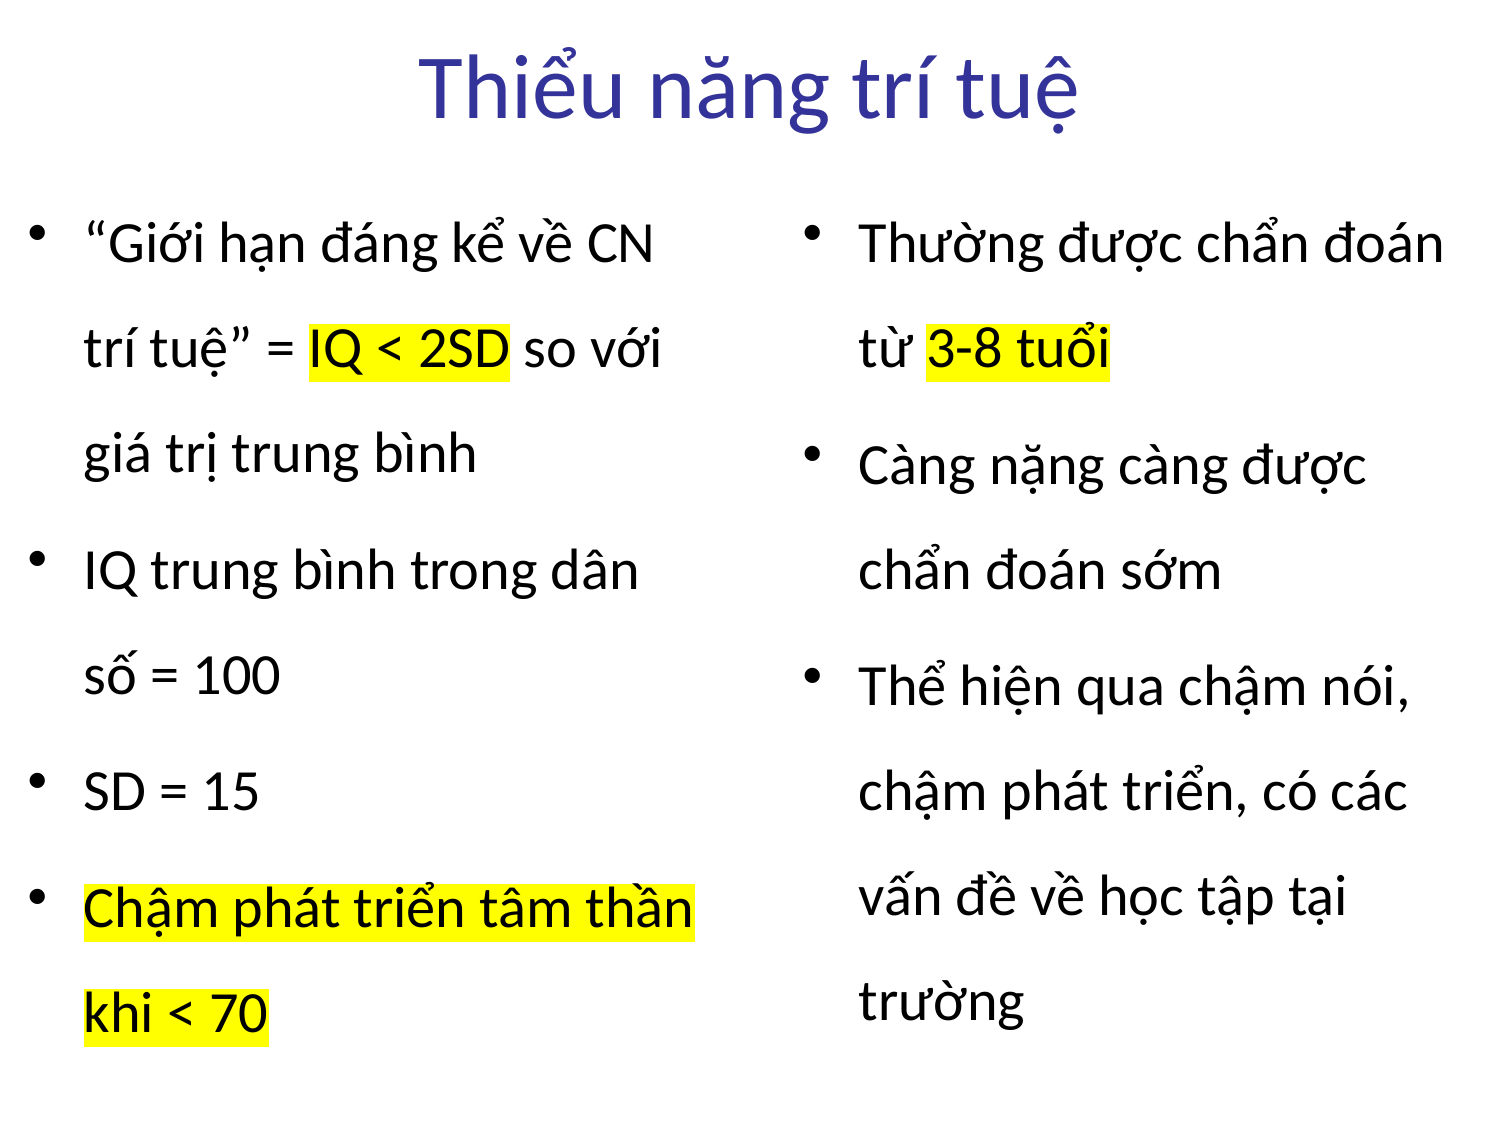

Thiểu năng trí tuệ
“Giới hạn đáng kể về CN trí tuệ” = IQ < 2SD so với giá trị trung bình
IQ trung bình trong dân số = 100
SD = 15
Chậm phát triển tâm thần khi < 70
Thường được chẩn đoán từ 3-8 tuổi
Càng nặng càng được chẩn đoán sớm
Thể hiện qua chậm nói, chậm phát triển, có các vấn đề về học tập tại trường